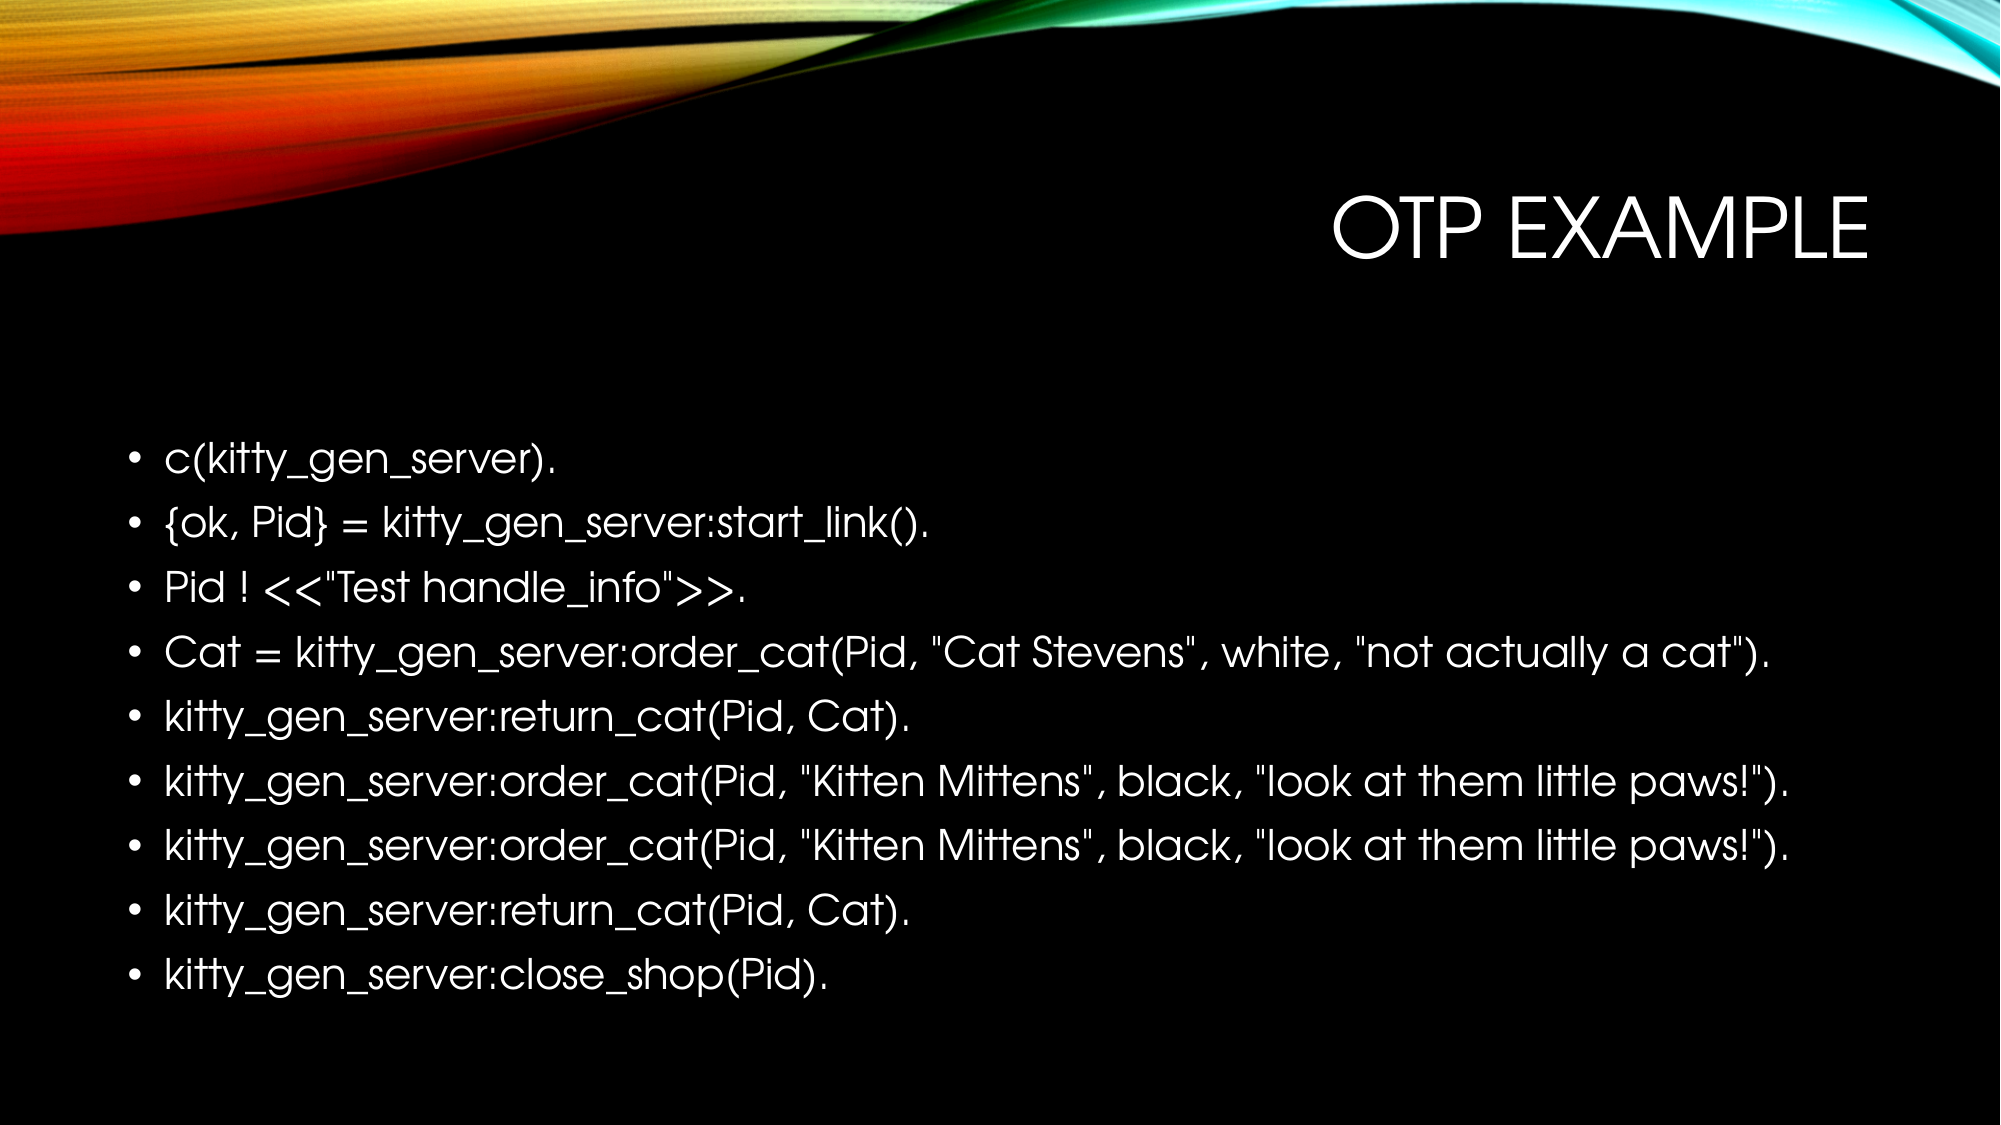

# OTP EXample

c(kitty_gen_server).
{ok, Pid} = kitty_gen_server:start_link().
Pid ! <<"Test handle_info">>.
Cat = kitty_gen_server:order_cat(Pid, "Cat Stevens", white, "not actually a cat").
kitty_gen_server:return_cat(Pid, Cat).
kitty_gen_server:order_cat(Pid, "Kitten Mittens", black, "look at them little paws!").
kitty_gen_server:order_cat(Pid, "Kitten Mittens", black, "look at them little paws!").
kitty_gen_server:return_cat(Pid, Cat).
kitty_gen_server:close_shop(Pid).